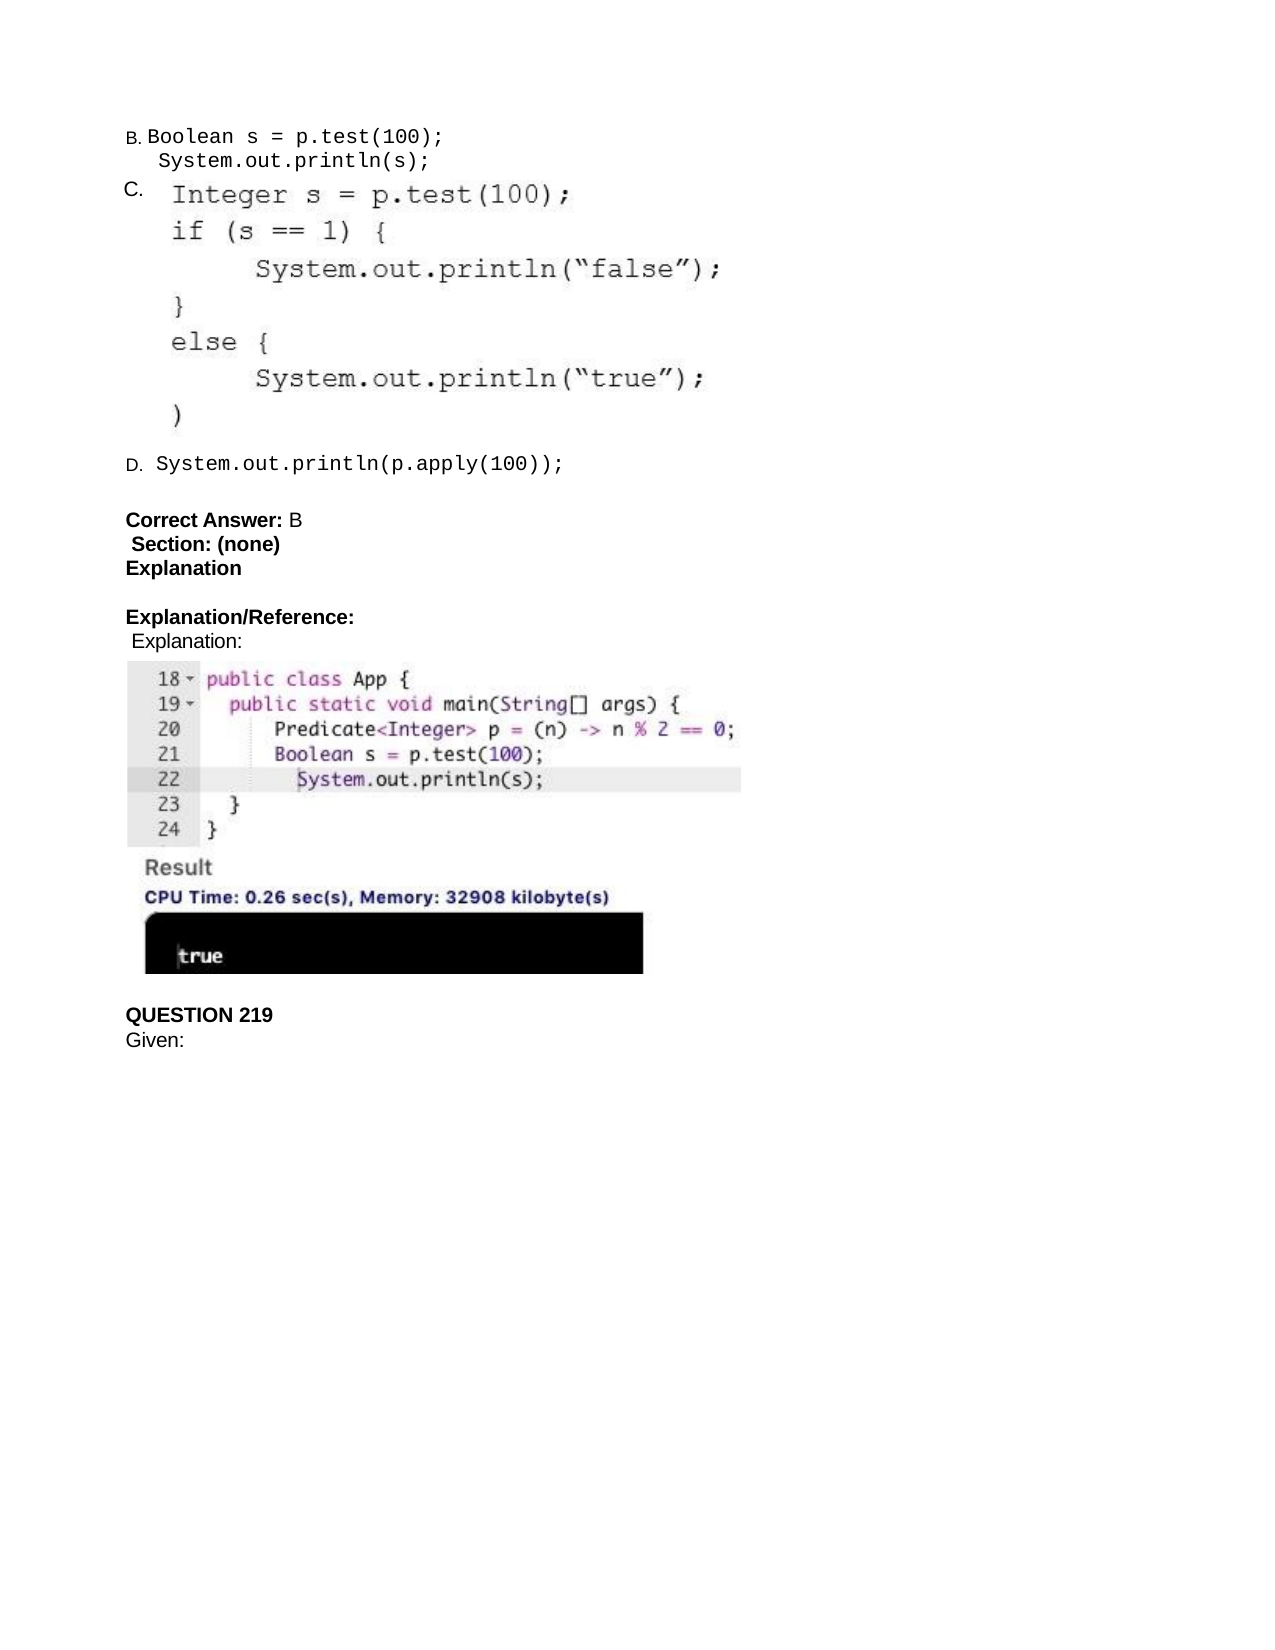

B. Boolean s = p.test(100);  System.out.println(s);
C.

D. System.out.println(p.apply(100));

Correct Answer: B  Section: (none)  Explanation

Explanation/Reference:  Explanation:

QUESTION 219
Given: